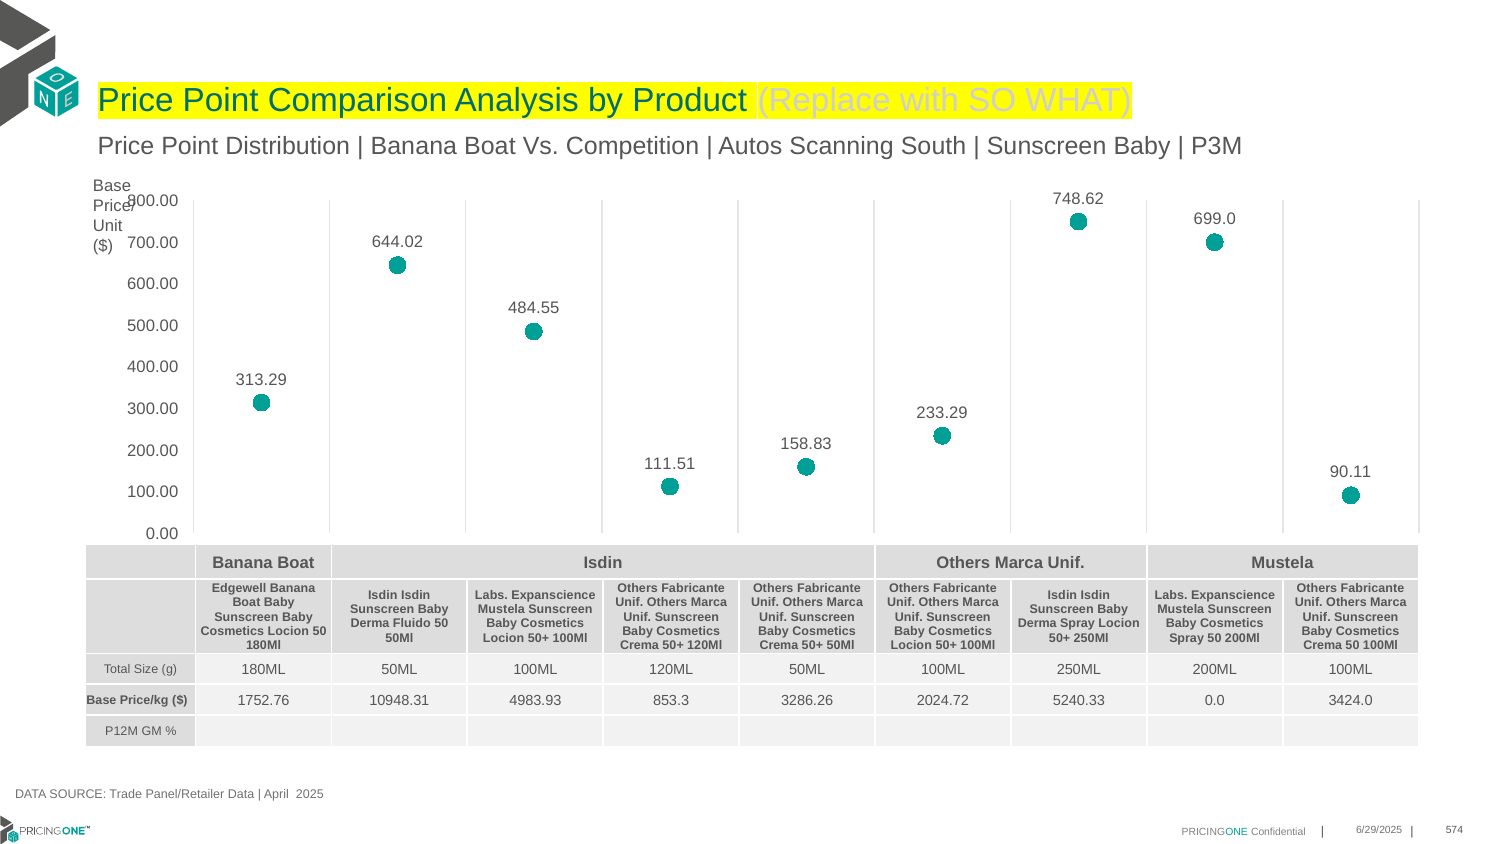

# Price Point Comparison Analysis by Product (Replace with SO WHAT)
Price Point Distribution | Banana Boat Vs. Competition | Autos Scanning South | Sunscreen Baby | P3M
Base Price/Unit ($)

### Chart

| Category | Base Price/Unit |
|---|---|
| Edgewell Banana Boat Baby Sunscreen Baby Cosmetics Locion 50 180Ml | 313.29 |
| Isdin Isdin Sunscreen Baby Derma Fluido 50 50Ml | 644.02 |
| Labs. Expanscience Mustela Sunscreen Baby Cosmetics Locion 50+ 100Ml | 484.55 |
| Others Fabricante Unif. Others Marca Unif. Sunscreen Baby Cosmetics Crema 50+ 120Ml | 111.51 |
| Others Fabricante Unif. Others Marca Unif. Sunscreen Baby Cosmetics Crema 50+ 50Ml | 158.83 |
| Others Fabricante Unif. Others Marca Unif. Sunscreen Baby Cosmetics Locion 50+ 100Ml | 233.29 |
| Isdin Isdin Sunscreen Baby Derma Spray Locion 50+ 250Ml | 748.62 |
| Labs. Expanscience Mustela Sunscreen Baby Cosmetics Spray 50 200Ml | 699.0 |
| Others Fabricante Unif. Others Marca Unif. Sunscreen Baby Cosmetics Crema 50 100Ml | 90.11 |
|  | Banana Boat | Isdin | Mustela | Others Marca Unif. | Others Marca Unif. | Others Marca Unif. | Isdin | Mustela | Others Marca Unif. |
| --- | --- | --- | --- | --- | --- | --- | --- | --- | --- |
|  | Edgewell Banana Boat Baby Sunscreen Baby Cosmetics Locion 50 180Ml | Isdin Isdin Sunscreen Baby Derma Fluido 50 50Ml | Labs. Expanscience Mustela Sunscreen Baby Cosmetics Locion 50+ 100Ml | Others Fabricante Unif. Others Marca Unif. Sunscreen Baby Cosmetics Crema 50+ 120Ml | Others Fabricante Unif. Others Marca Unif. Sunscreen Baby Cosmetics Crema 50+ 50Ml | Others Fabricante Unif. Others Marca Unif. Sunscreen Baby Cosmetics Locion 50+ 100Ml | Isdin Isdin Sunscreen Baby Derma Spray Locion 50+ 250Ml | Labs. Expanscience Mustela Sunscreen Baby Cosmetics Spray 50 200Ml | Others Fabricante Unif. Others Marca Unif. Sunscreen Baby Cosmetics Crema 50 100Ml |
| Total Size (g) | 180ML | 50ML | 100ML | 120ML | 50ML | 100ML | 250ML | 200ML | 100ML |
| Base Price/kg ($) | 1752.76 | 10948.31 | 4983.93 | 853.3 | 3286.26 | 2024.72 | 5240.33 | 0.0 | 3424.0 |
| P12M GM % |  |  |  |  |  |  |  |  |  |
DATA SOURCE: Trade Panel/Retailer Data | April  2025

6/29/2025
574